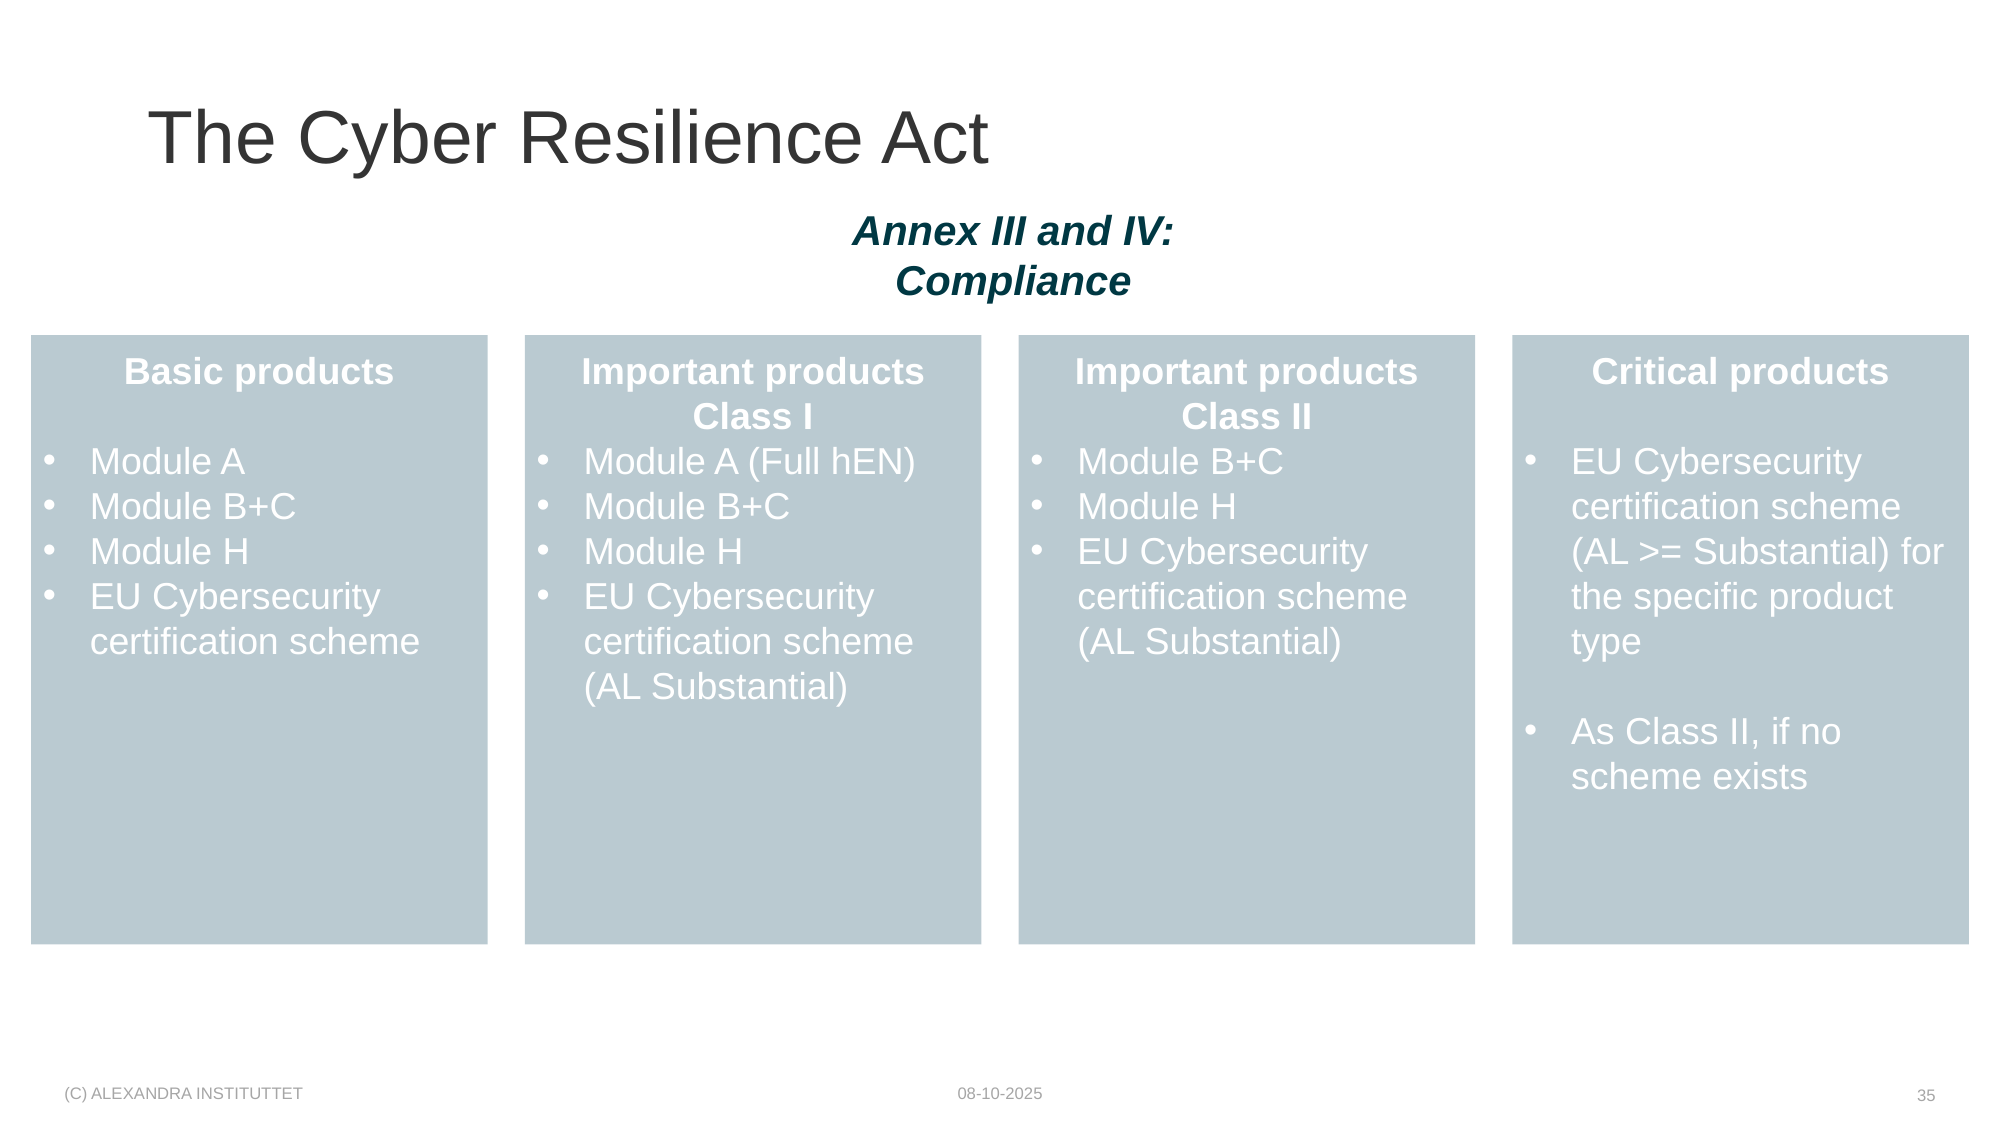

# The Cyber Resilience Act
Annex III and IV:
Compliance

Basic products

Module A
Module B+C
Module H
EU Cybersecurity certification scheme
Important products
Class I
Module A (Full hEN)
Module B+C
Module H
EU Cybersecurity certification scheme (AL Substantial)
Important products
Class II
Module B+C
Module H
EU Cybersecurity certification scheme (AL Substantial)

Critical products

EU Cybersecurity certification scheme (AL >= Substantial) for the specific product type

As Class II, if no scheme exists

(c) Alexandra Instituttet
08-10-2025
35